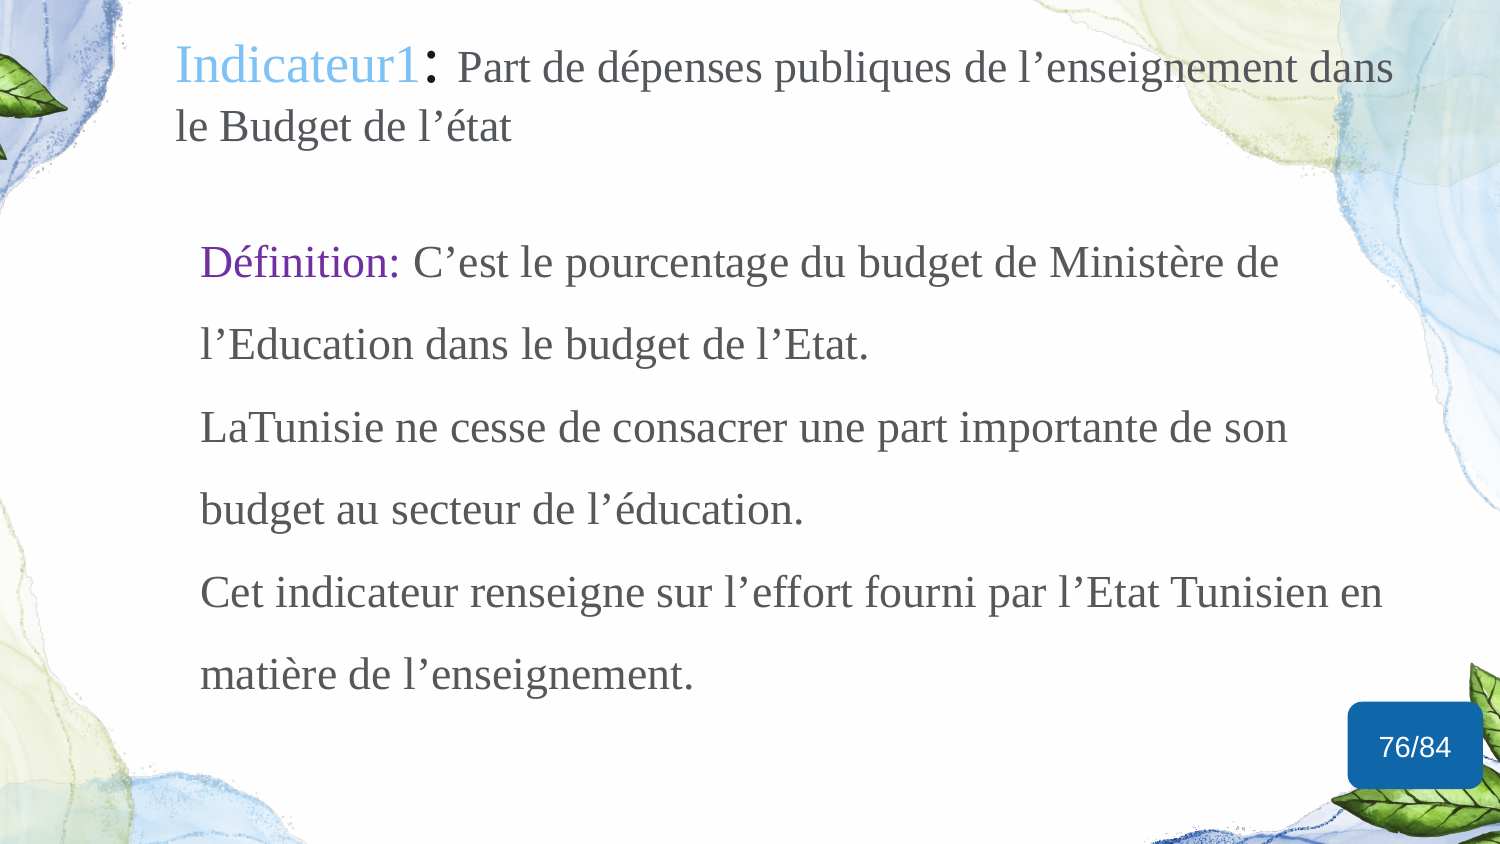

Indicateur1: Part de dépenses publiques de l’enseignement dans le Budget de l’état

Définition: C’est le pourcentage du budget de Ministère de l’Education dans le budget de l’Etat.
LaTunisie ne cesse de consacrer une part importante de son budget au secteur de l’éducation.
Cet indicateur renseigne sur l’effort fourni par l’Etat Tunisien en matière de l’enseignement.
76/84